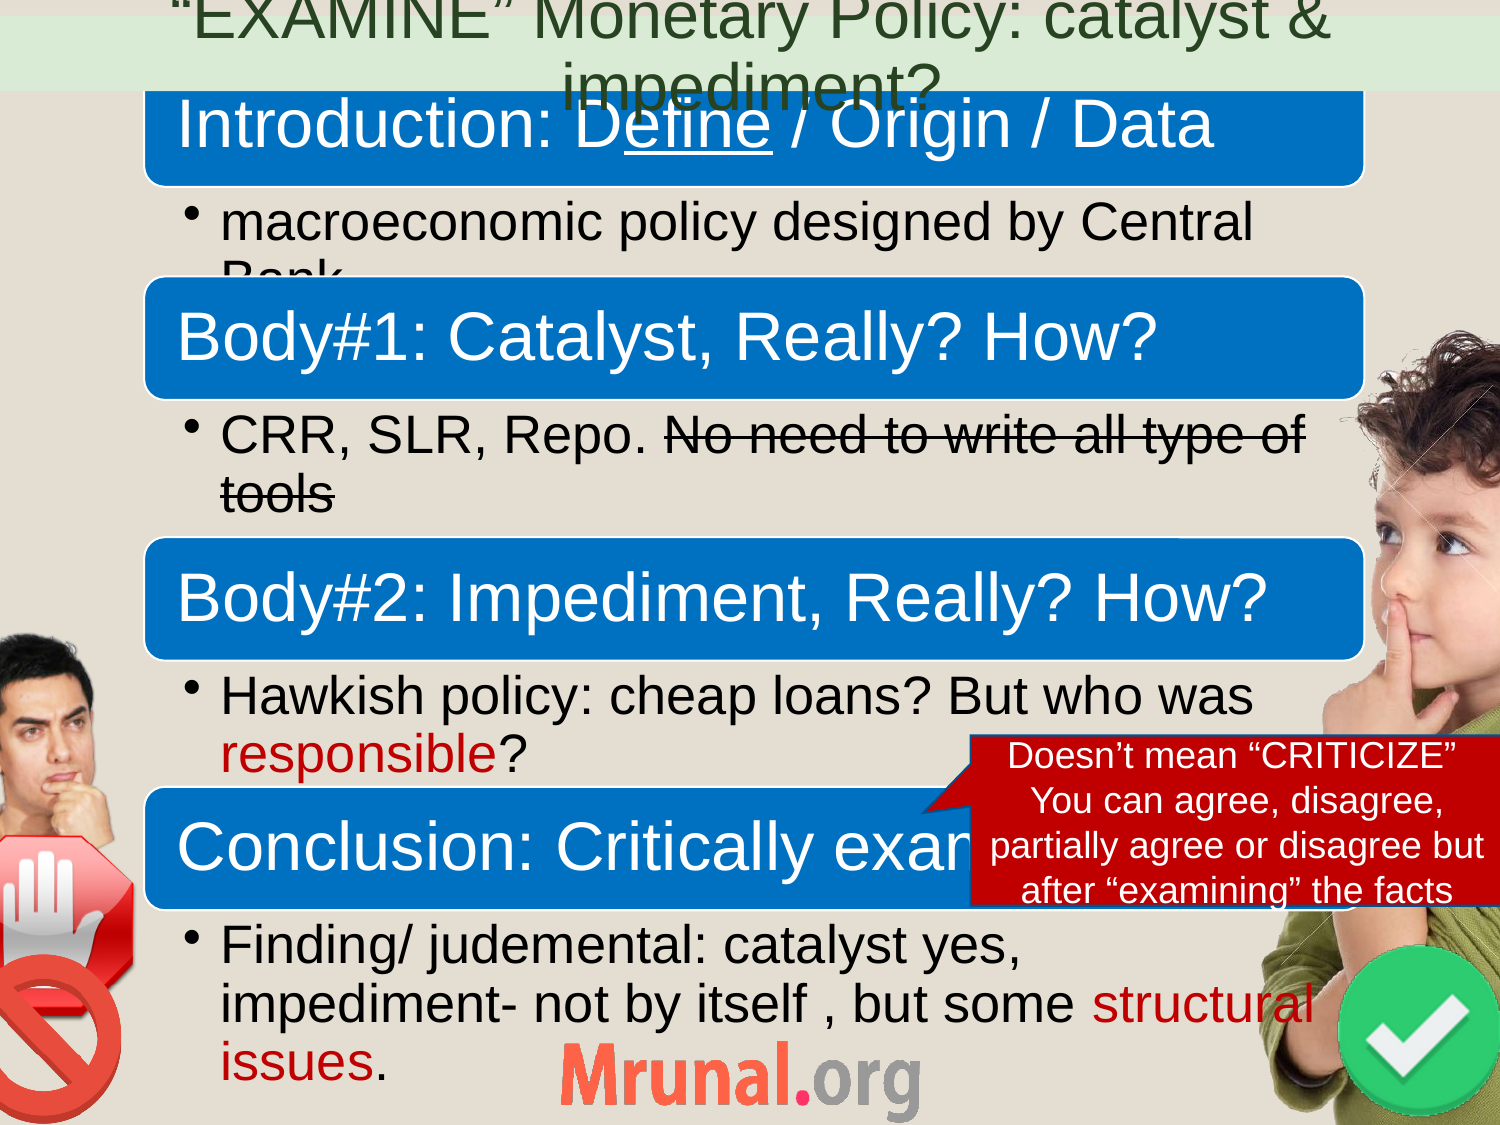

# “EXAMINE” Monetary Policy: catalyst & impediment?
Introduction: Define / Origin / Data
macroeconomic policy designed by Central Bank….
Body#1: Catalyst, Really? How?
CRR, SLR, Repo. No need to write all type of tools
PSL: new cat: s/m farmers, renew energy, social infra
Body#2: Impediment, Really? How?
Hawkish policy: cheap loans? But who was responsible?
Conclusion: Critically examine
Finding/ judemental: catalyst yes, impediment- not by itself , but some structural issues.

Doesn’t mean “CRITICIZE”
You can agree, disagree, partially agree or disagree but after “examining” the facts